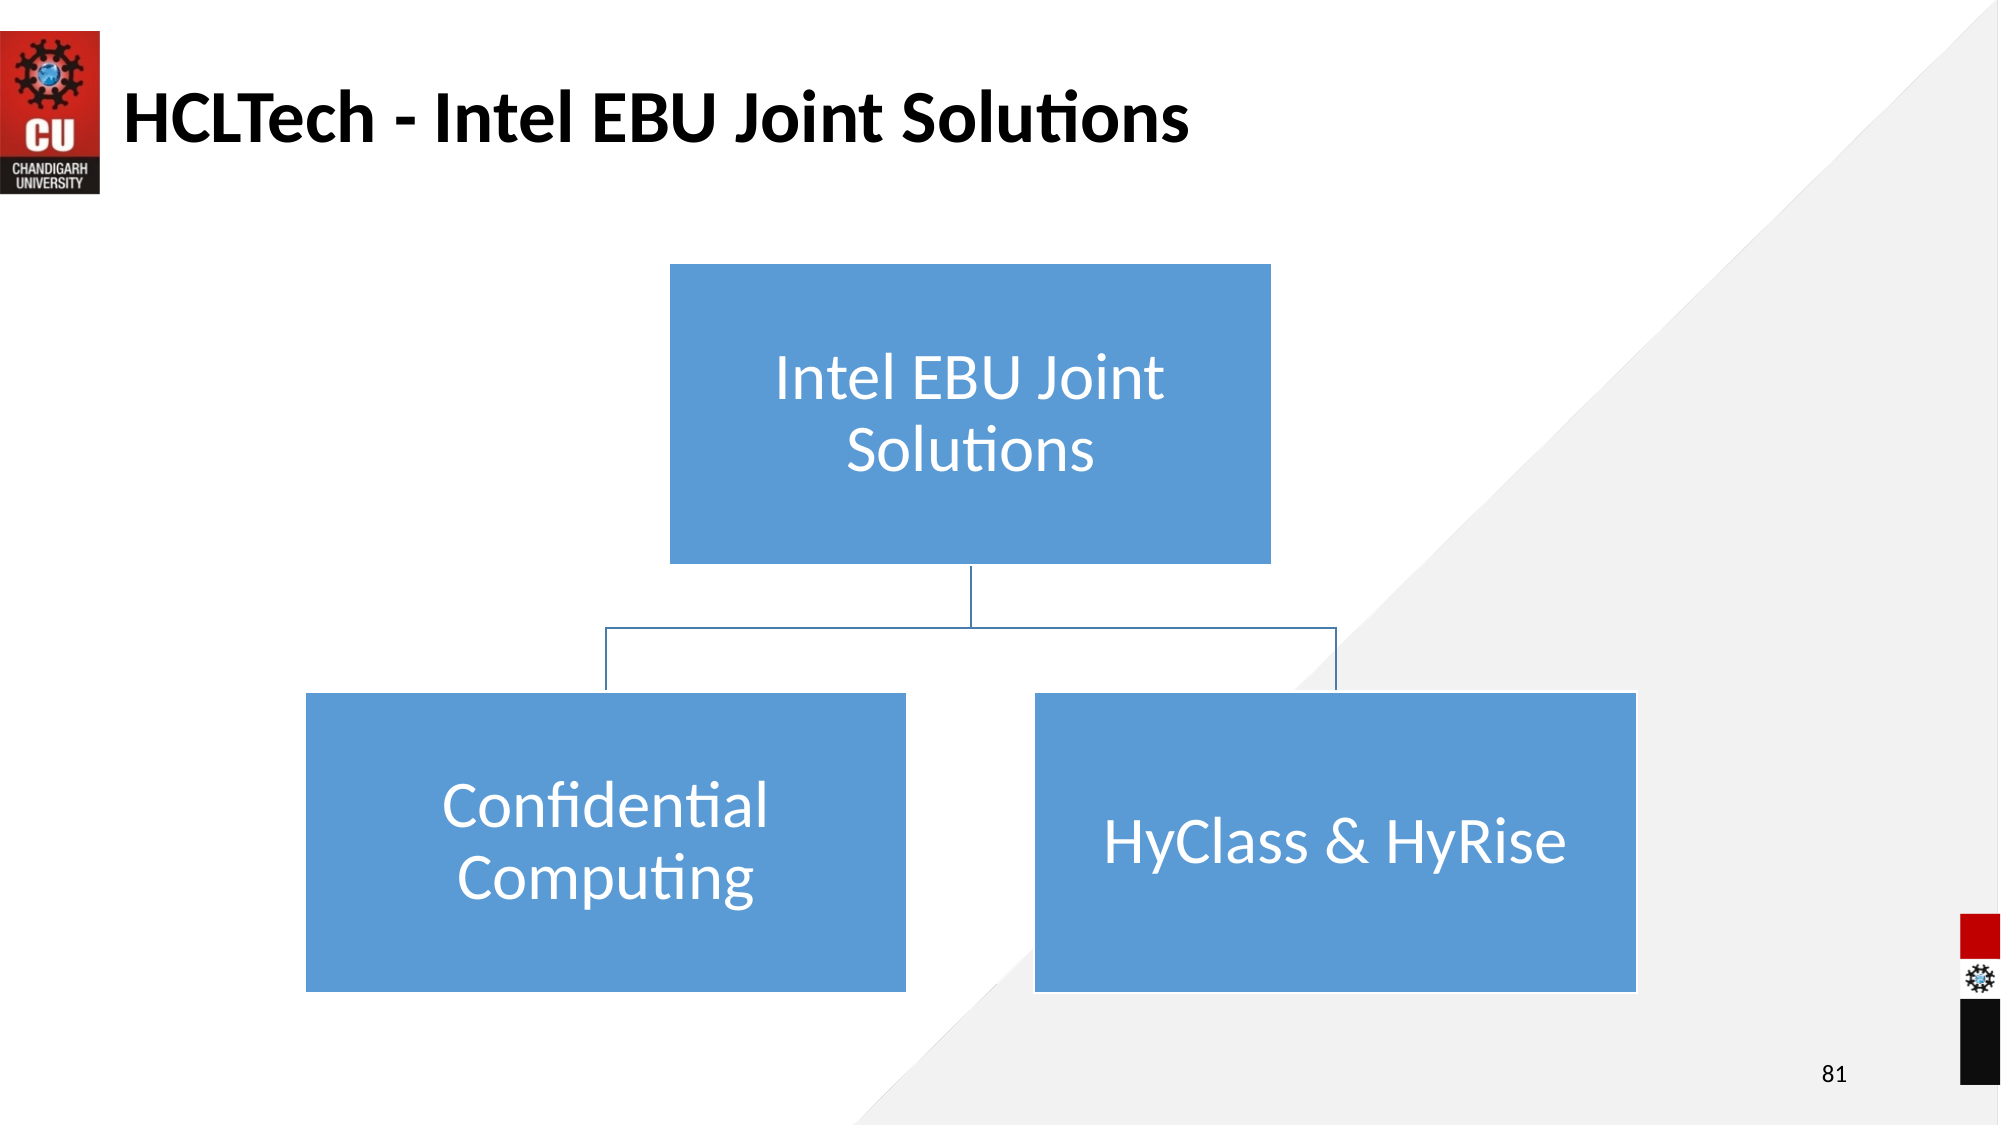

# HCLTech - Intel EBU Joint Solutions
Intel EBU Joint Solutions
Confidential Computing
HyClass & HyRise
81